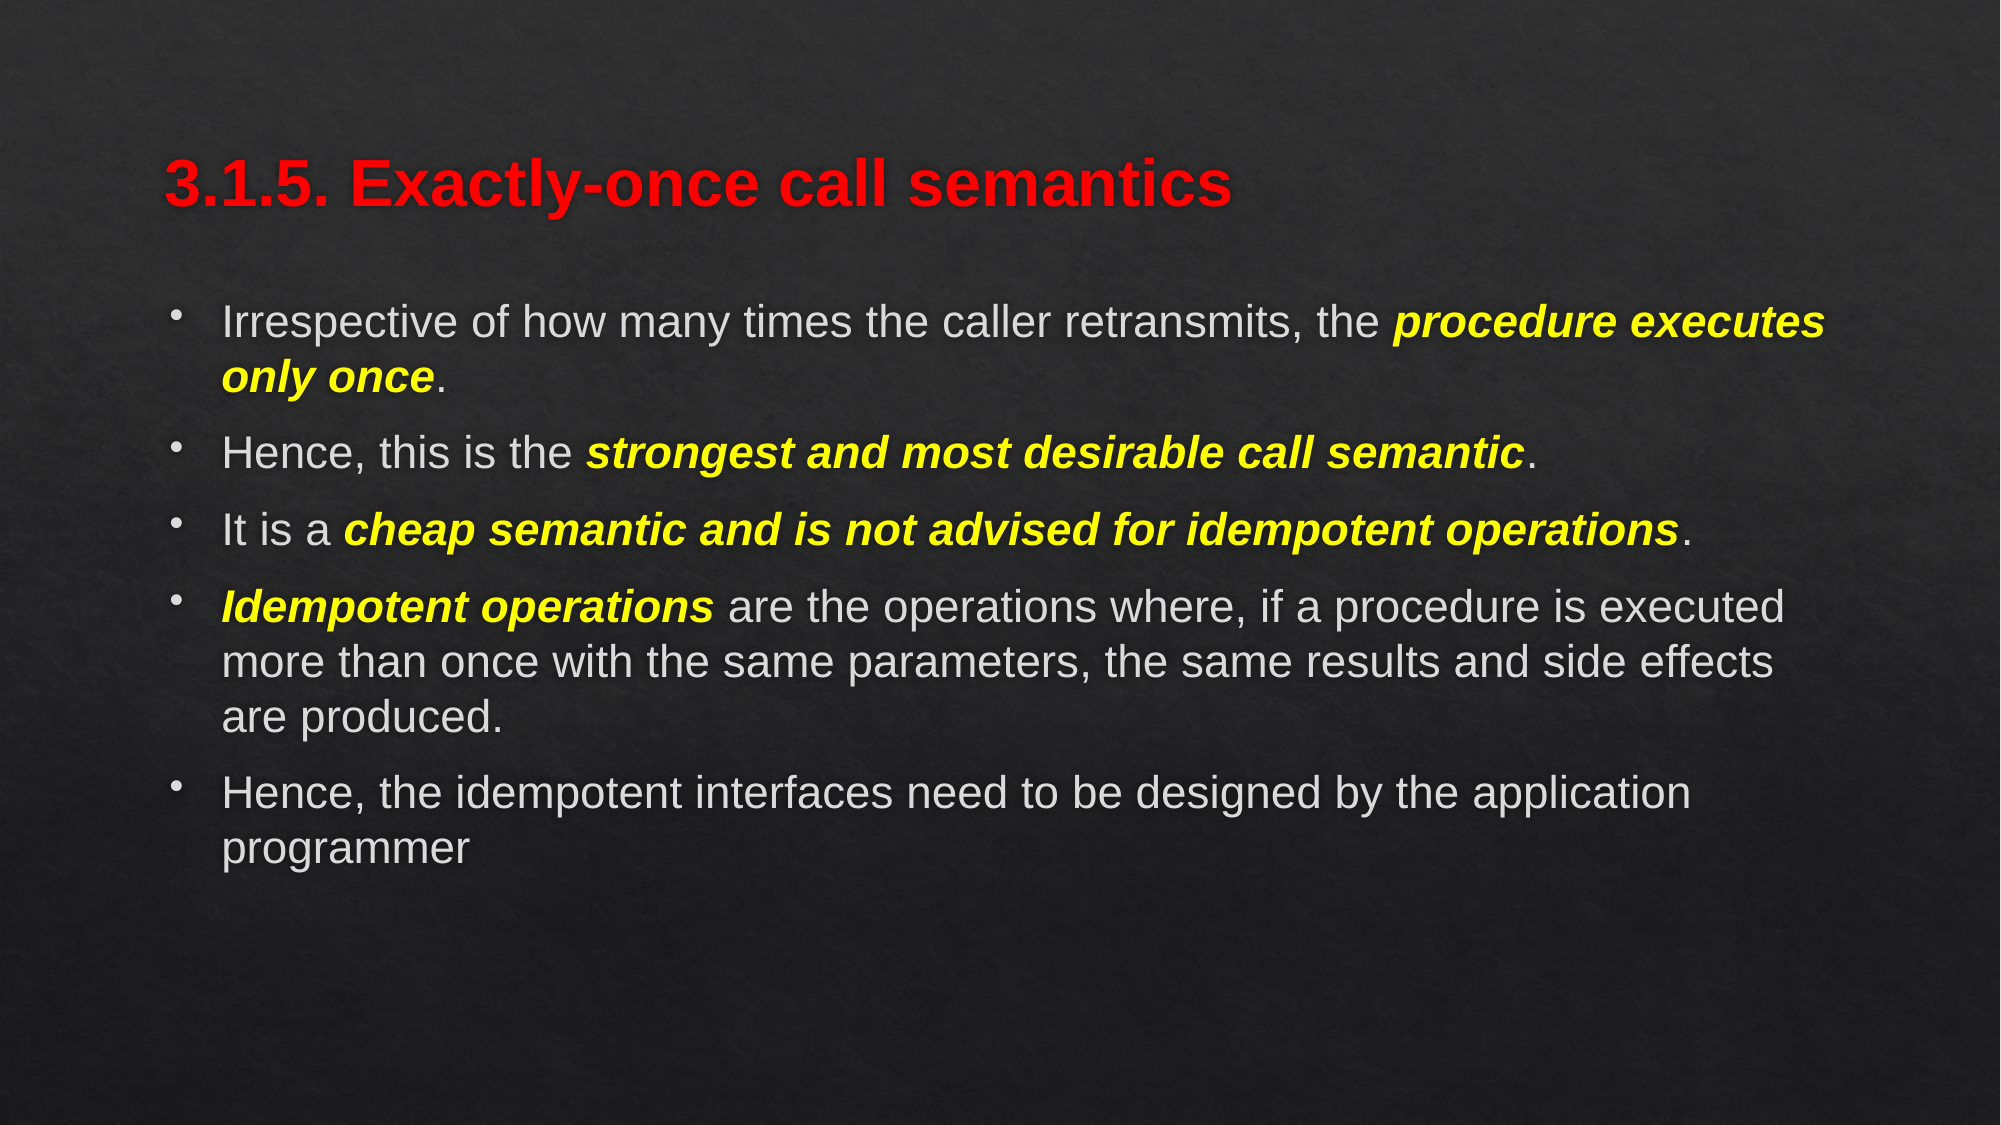

# 3.1.5. Exactly-once call semantics
Irrespective of how many times the caller retransmits, the procedure executes only once.
Hence, this is the strongest and most desirable call semantic.
It is a cheap semantic and is not advised for idempotent operations.
Idempotent operations are the operations where, if a procedure is executed more than once with the same parameters, the same results and side effects are produced.
Hence, the idempotent interfaces need to be designed by the application programmer